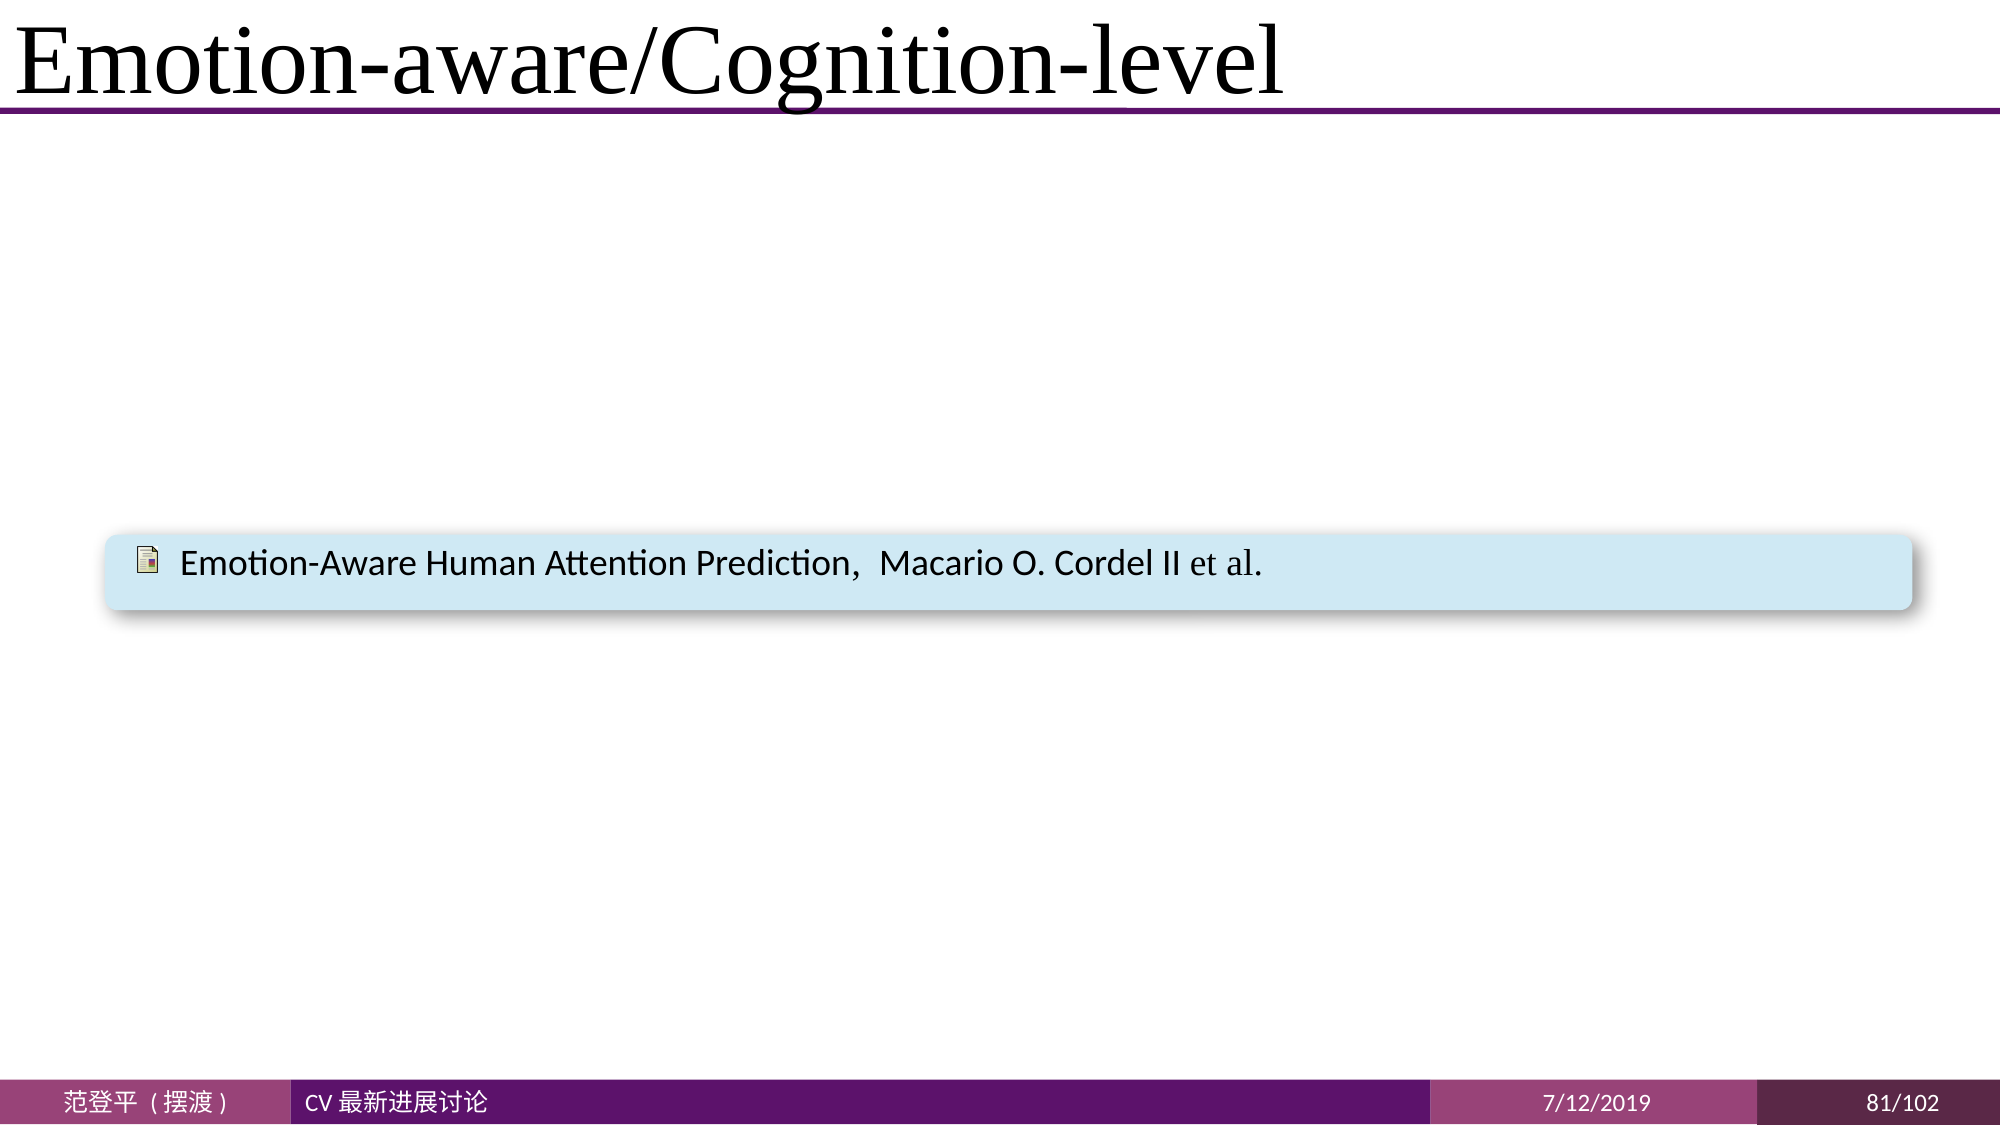

# Emotion-aware/Cognition-level

Emotion-Aware Human Attention Prediction,  Macario O. Cordel II et al.